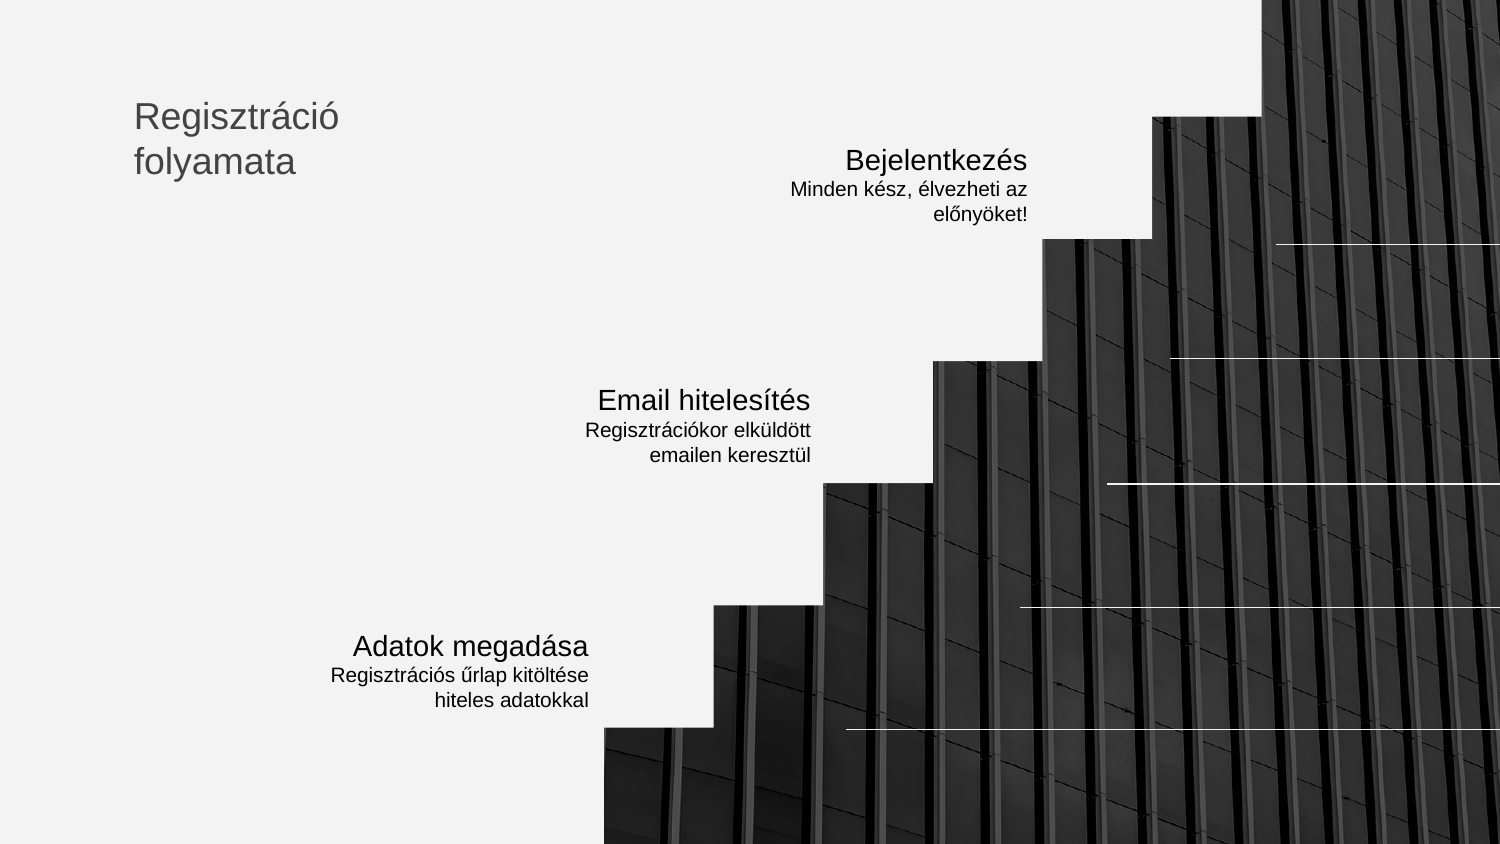

# Regisztráció folyamata
Bejelentkezés
Minden kész, élvezheti az előnyöket!
Email hitelesítés
Regisztrációkor elküldött emailen keresztül
Adatok megadása
Regisztrációs űrlap kitöltése hiteles adatokkal